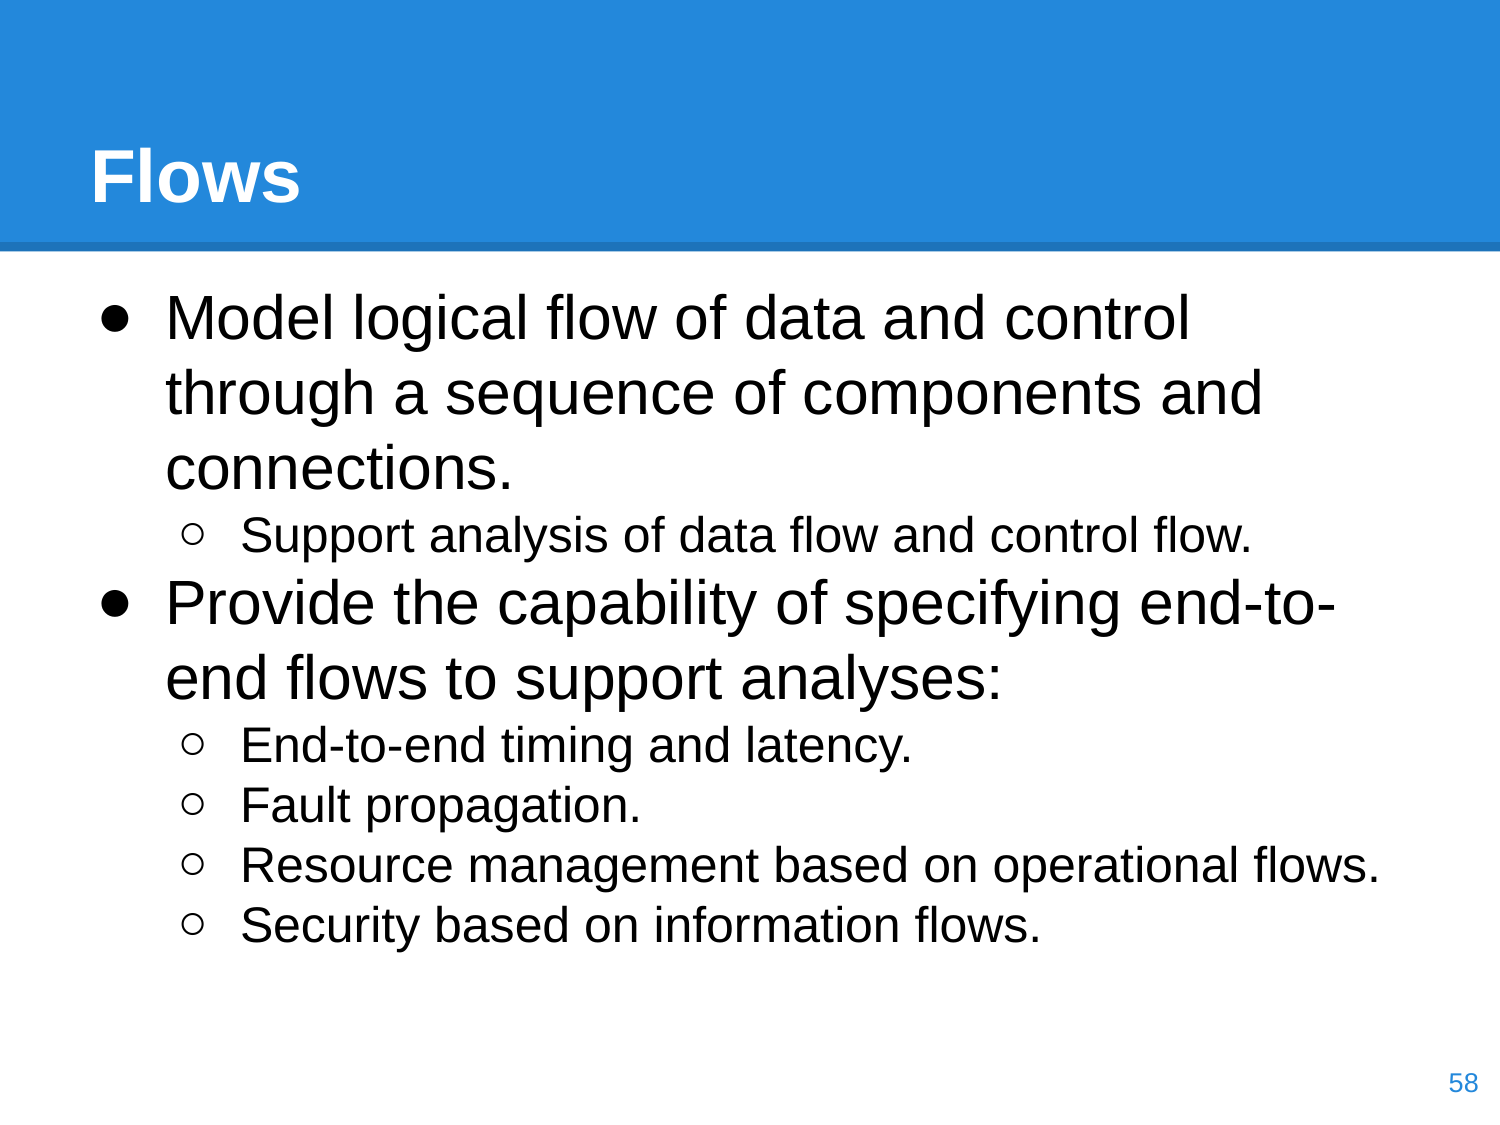

# Flows
Model logical flow of data and control through a sequence of components and connections.
Support analysis of data flow and control flow.
Provide the capability of specifying end-to-end flows to support analyses:
End-to-end timing and latency.
Fault propagation.
Resource management based on operational flows.
Security based on information flows.
58